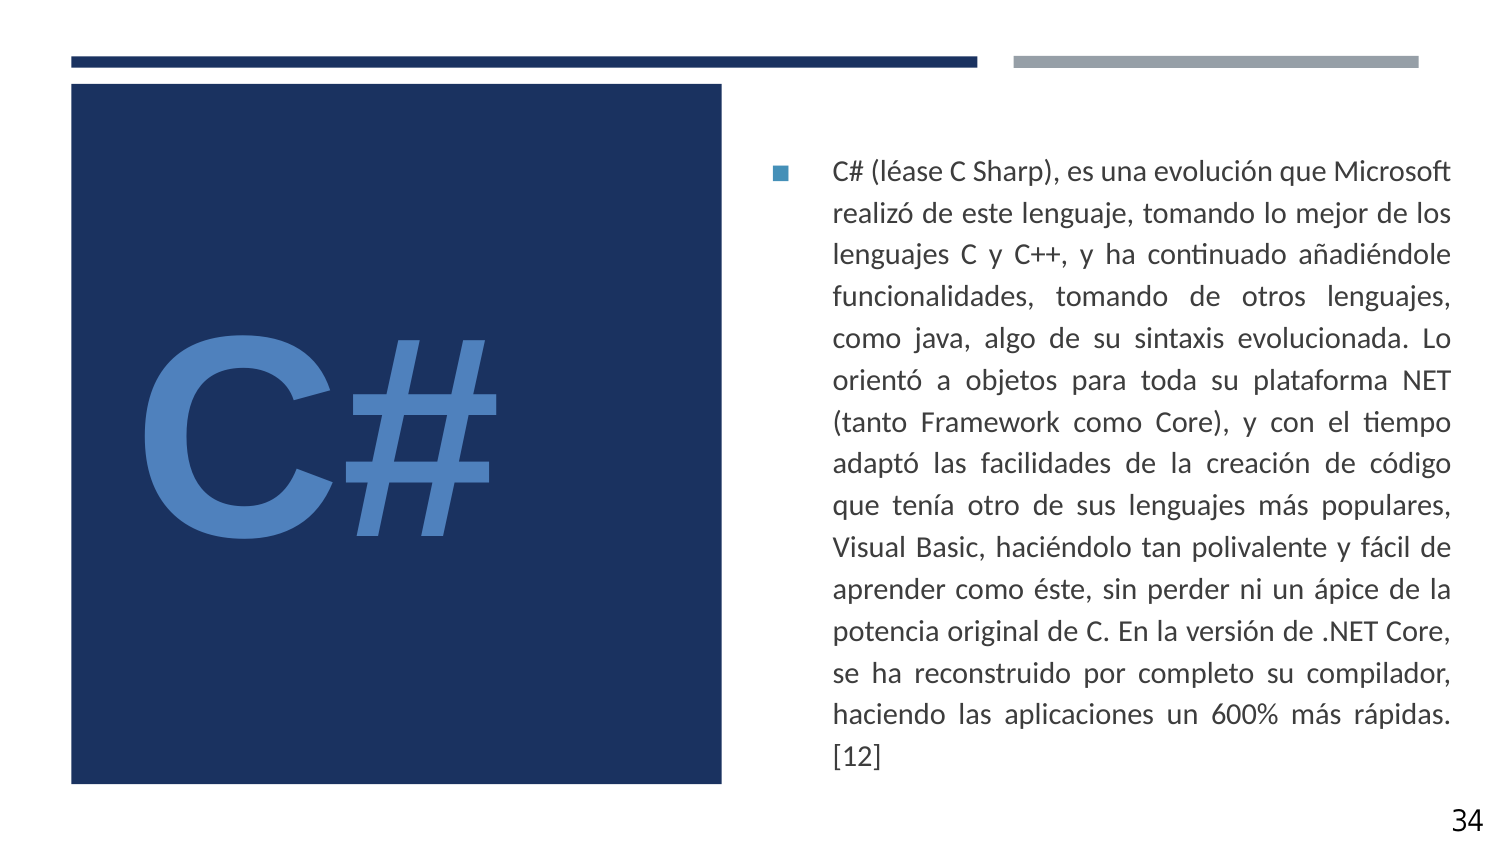

C# (léase C Sharp), es una evolución que Microsoft realizó de este lenguaje, tomando lo mejor de los lenguajes C y C++, y ha continuado añadiéndole funcionalidades, tomando de otros lenguajes, como java, algo de su sintaxis evolucionada. Lo orientó a objetos para toda su plataforma NET (tanto Framework como Core), y con el tiempo adaptó las facilidades de la creación de código que tenía otro de sus lenguajes más populares, Visual Basic, haciéndolo tan polivalente y fácil de aprender como éste, sin perder ni un ápice de la potencia original de C. En la versión de .NET Core, se ha reconstruido por completo su compilador, haciendo las aplicaciones un 600% más rápidas. [12]
# C#
34